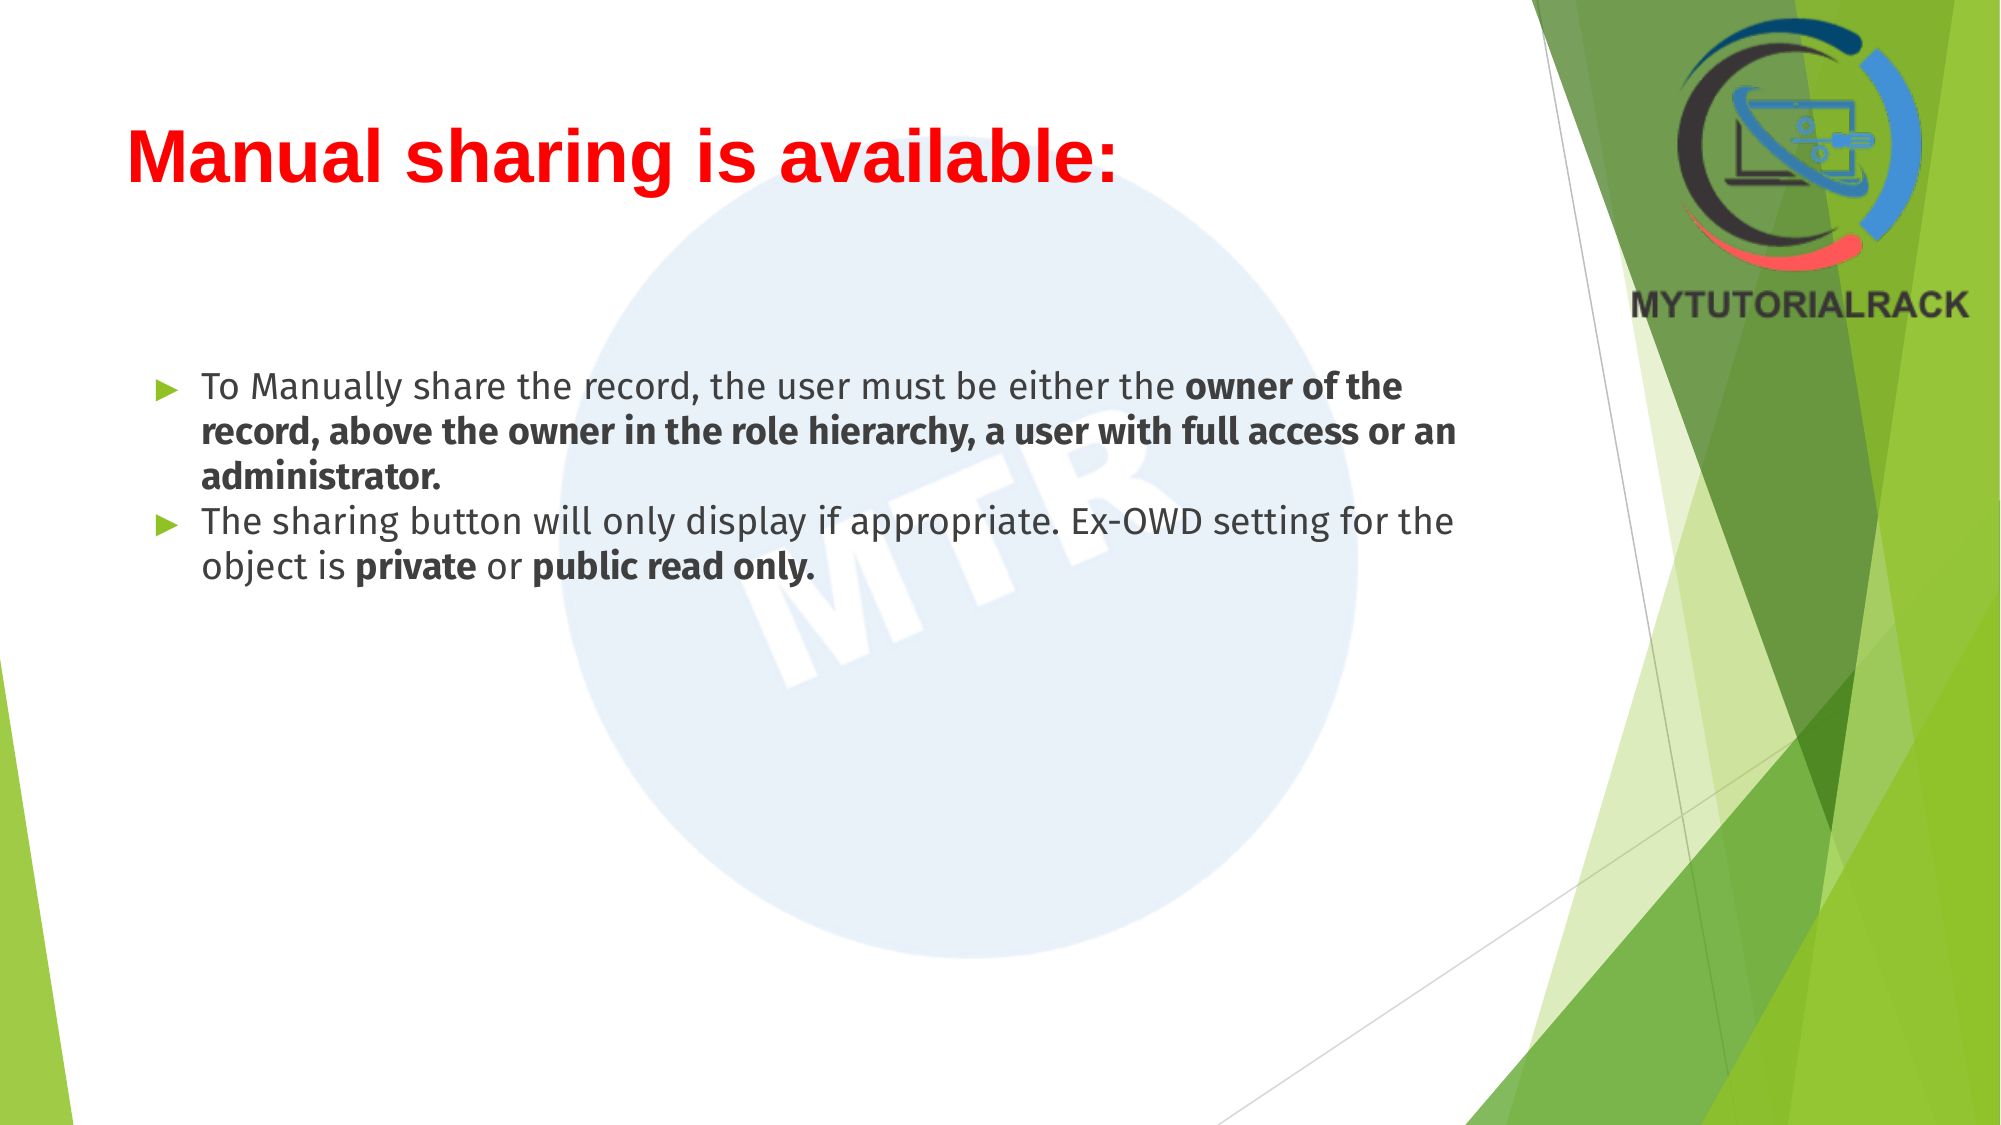

# Manual sharing is available:
To Manually share the record, the user must be either the owner of the record, above the owner in the role hierarchy, a user with full access or an administrator.
The sharing button will only display if appropriate. Ex-OWD setting for the object is private or public read only.